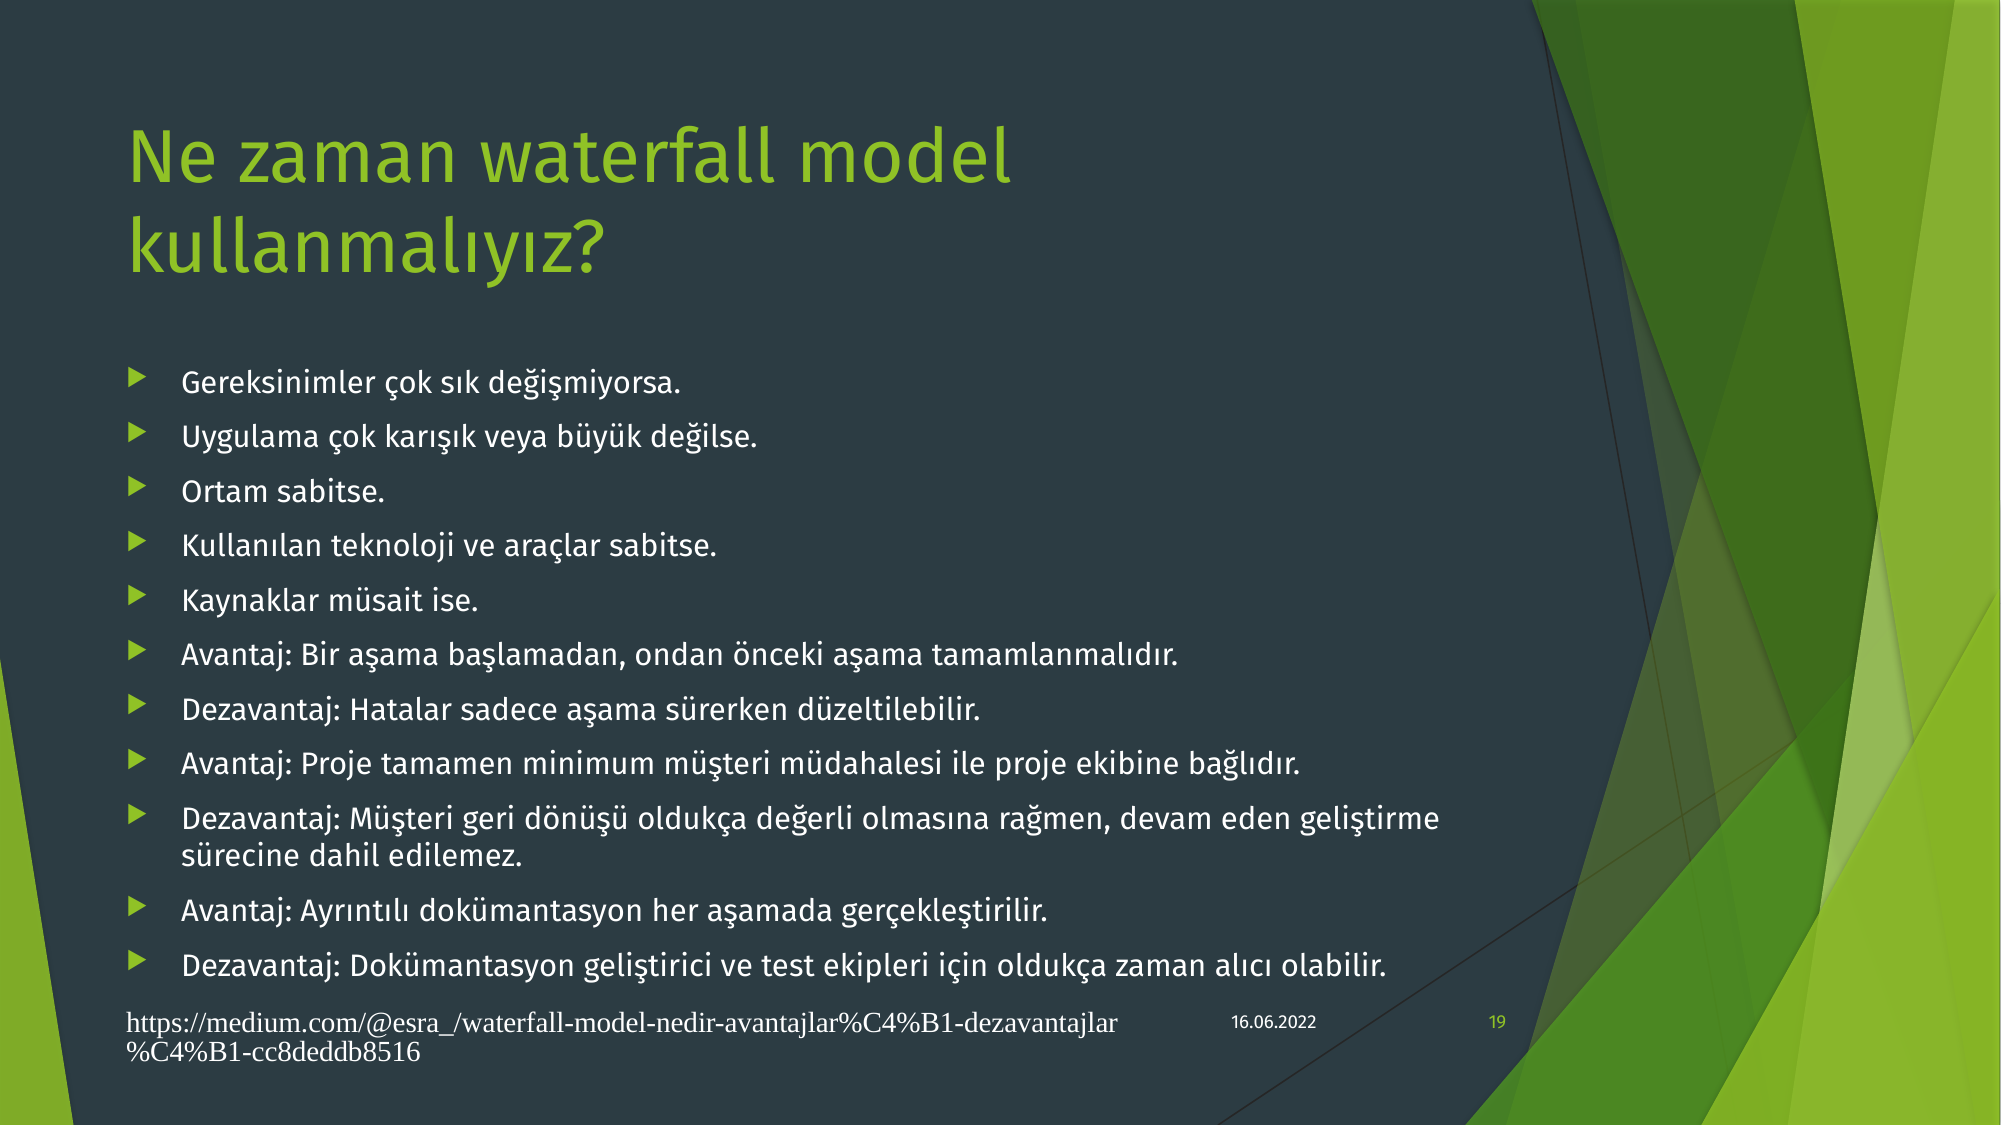

# Ne zaman waterfall model kullanmalıyız?
Gereksinimler çok sık değişmiyorsa.
Uygulama çok karışık veya büyük değilse.
Ortam sabitse.
Kullanılan teknoloji ve araçlar sabitse.
Kaynaklar müsait ise.
Avantaj: Bir aşama başlamadan, ondan önceki aşama tamamlanmalıdır.
Dezavantaj: Hatalar sadece aşama sürerken düzeltilebilir.
Avantaj: Proje tamamen minimum müşteri müdahalesi ile proje ekibine bağlıdır.
Dezavantaj: Müşteri geri dönüşü oldukça değerli olmasına rağmen, devam eden geliştirme sürecine dahil edilemez.
Avantaj: Ayrıntılı dokümantasyon her aşamada gerçekleştirilir.
Dezavantaj: Dokümantasyon geliştirici ve test ekipleri için oldukça zaman alıcı olabilir.
https://medium.com/@esra_/waterfall-model-nedir-avantajlar%C4%B1-dezavantajlar%C4%B1-cc8deddb8516
16.06.2022
19